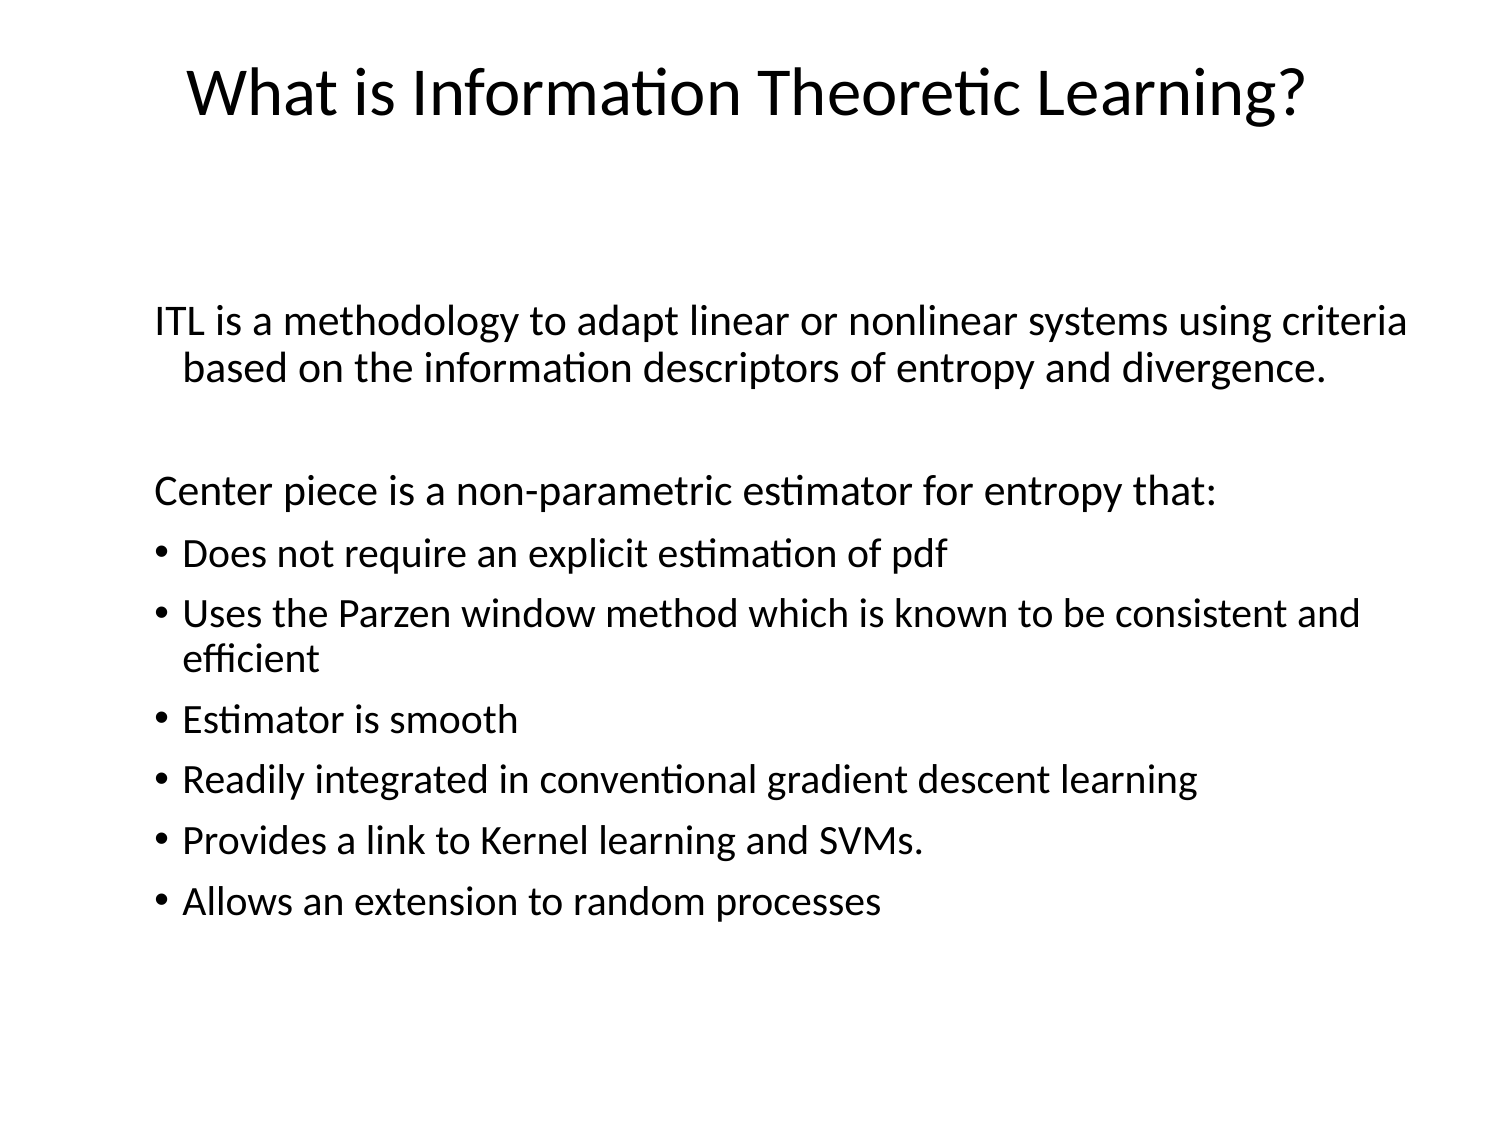

# What is Information Theoretic Learning?
ITL is a methodology to adapt linear or nonlinear systems using criteria based on the information descriptors of entropy and divergence.

Center piece is a non-parametric estimator for entropy that:
Does not require an explicit estimation of pdf
Uses the Parzen window method which is known to be consistent and efficient
Estimator is smooth
Readily integrated in conventional gradient descent learning
Provides a link to Kernel learning and SVMs.
Allows an extension to random processes